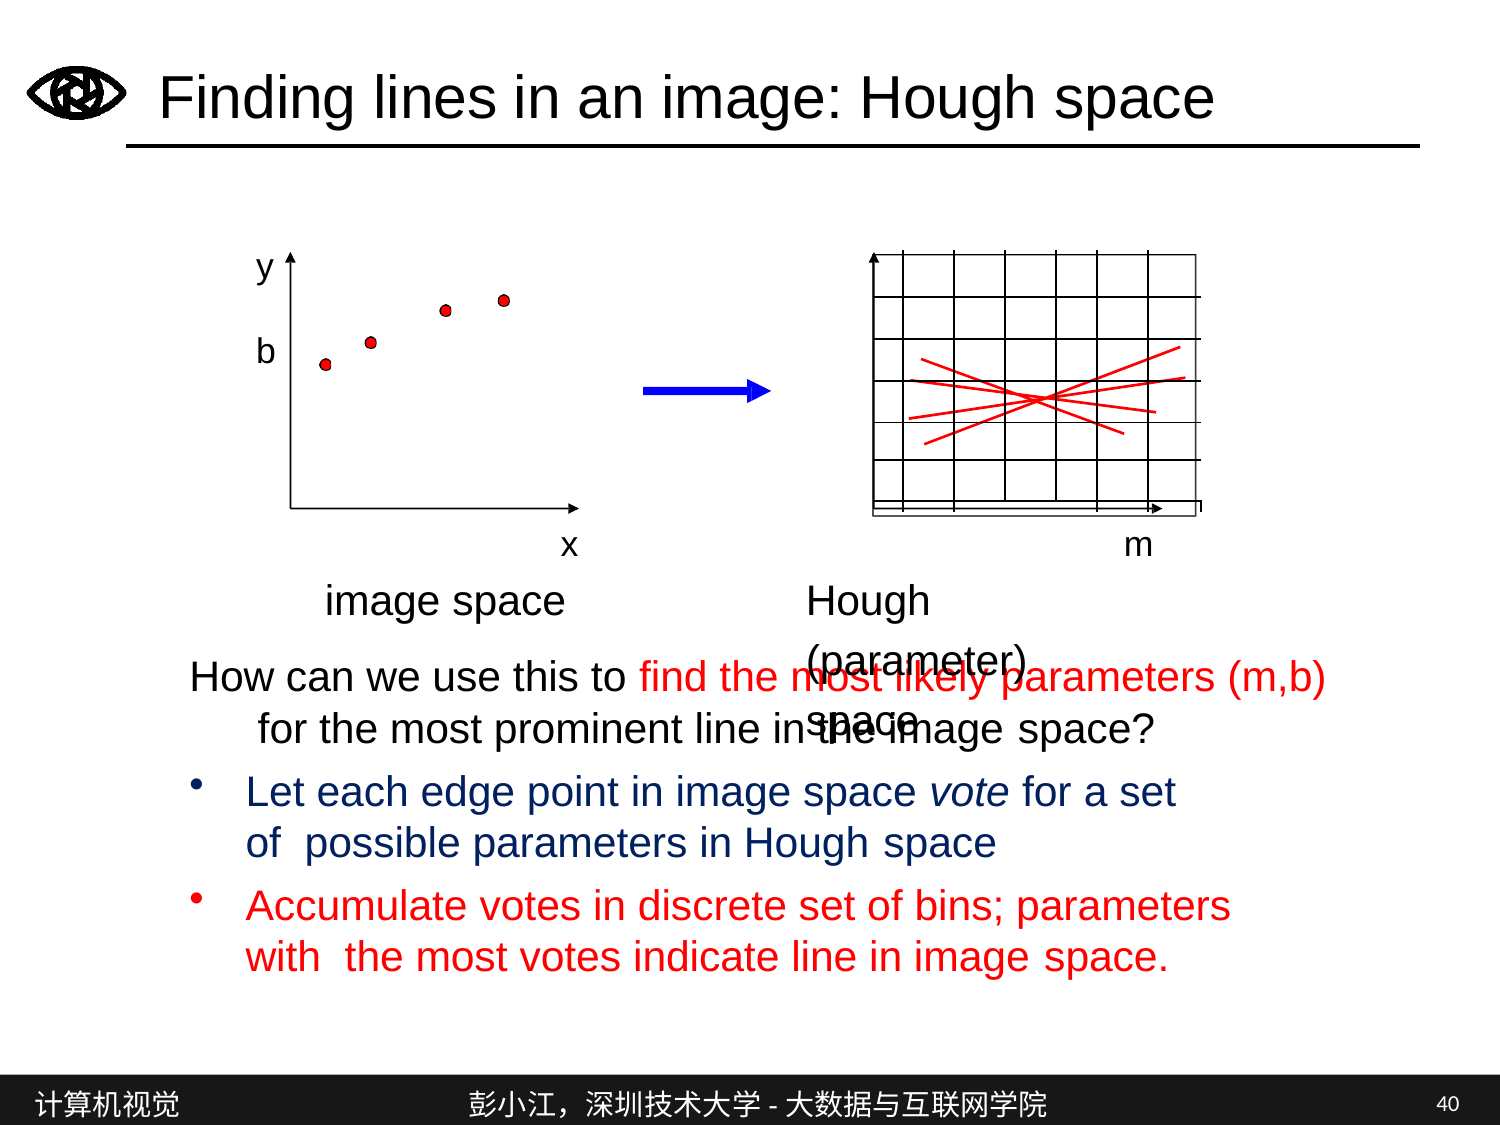

# Finding lines in an image: Hough space
y	b
|  |  |  |  |  |  |  |
| --- | --- | --- | --- | --- | --- | --- |
|  |  |  |  |  |  |  |
|  |  |  |  |  |  |  |
|  |  |  |  |  |  |  |
|  |  |  |  |  |  |  |
|  |  |  |  |  |  |  |
|  |  |  |  |  |  |  |

x
image space
m
Hough (parameter) space
How can we use this to find the most likely parameters (m,b)  for the most prominent line in the image space?
Let each edge point in image space vote for a set of  possible parameters in Hough space
Accumulate votes in discrete set of bins; parameters with  the most votes indicate line in image space.